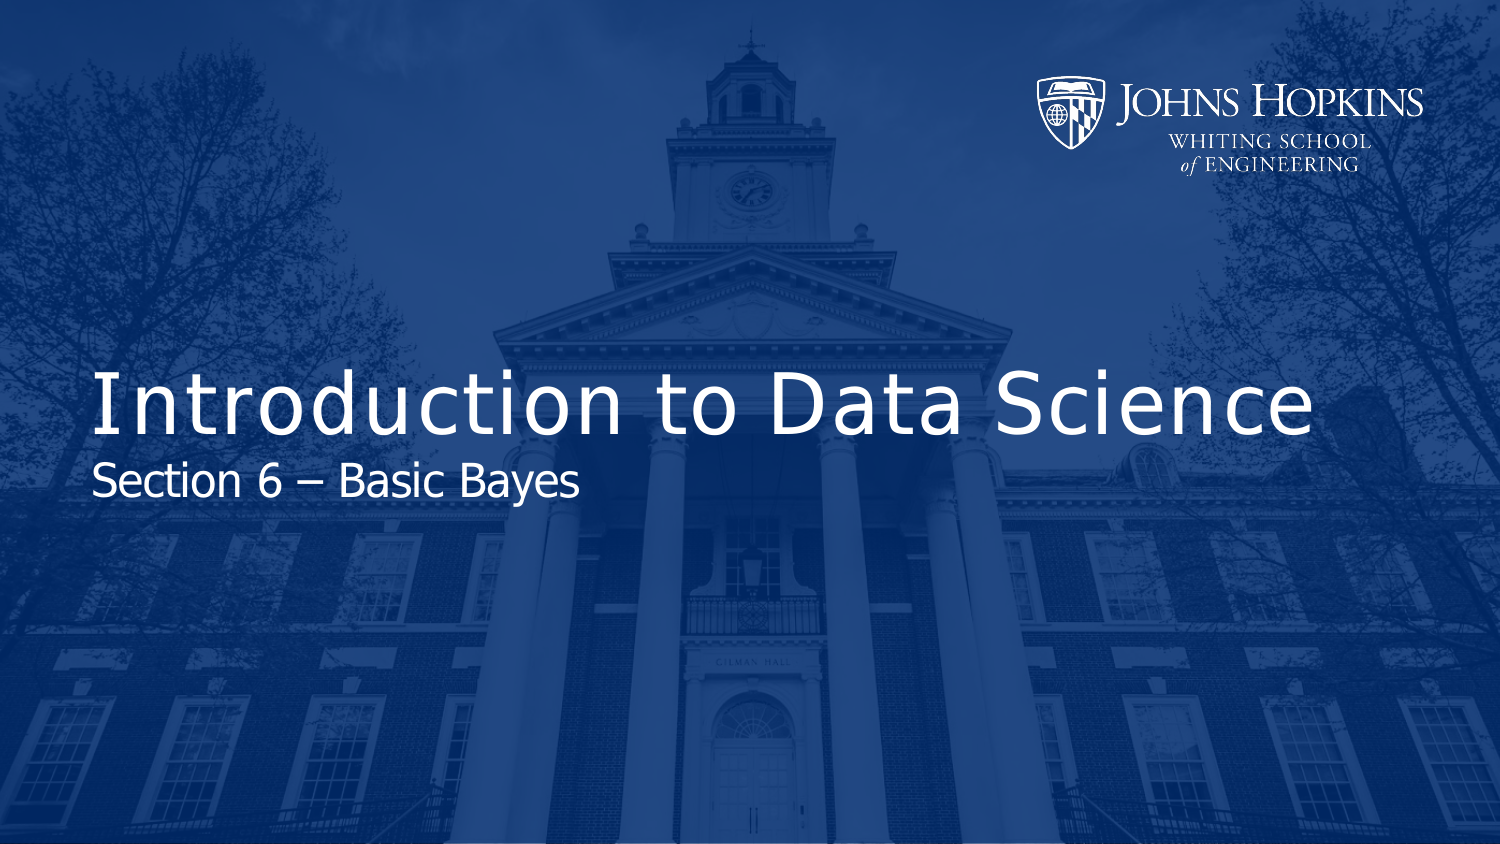

# Introduction to Data Science
Section 6 – Basic Bayes